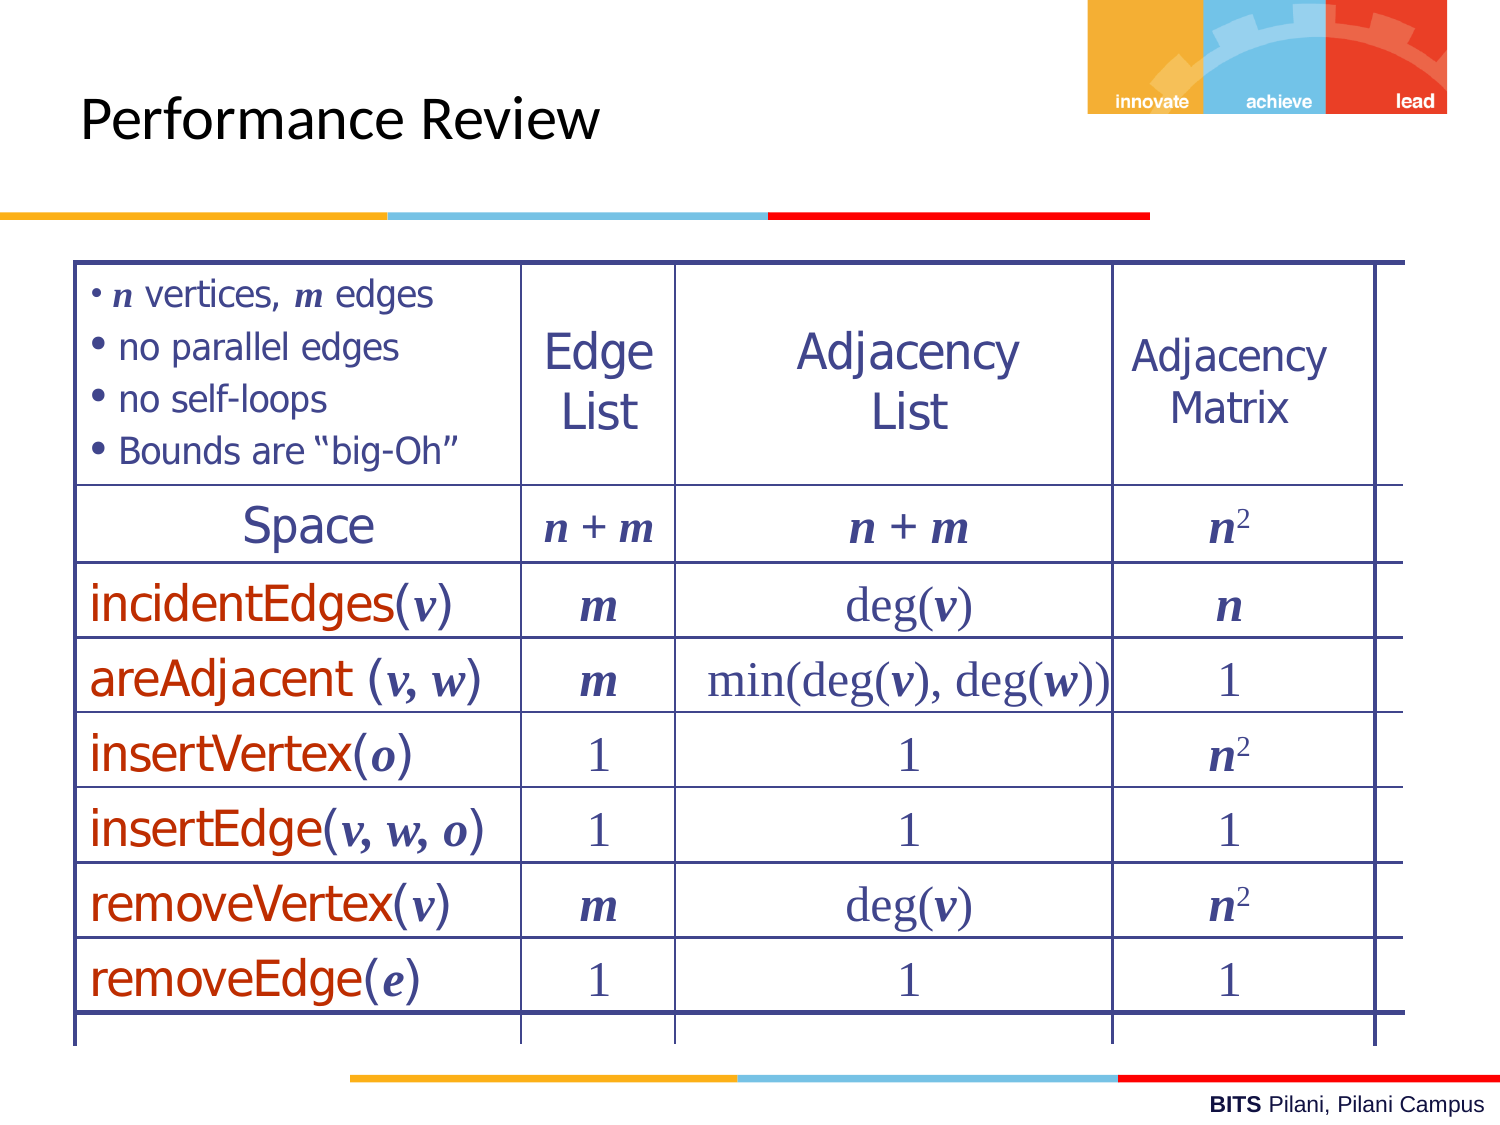

Performance Review
 n vertices, m edges
 no parallel edges
 no self-loops
 Bounds are “big-Oh”
Edge
List
Adjacency
List
Adjacency Matrix
Space
n + m
n + m
n2
incidentEdges(v)
m
deg(v)
n
areAdjacent (v, w)
m
min(deg(v), deg(w))
1
insertVertex(o)
1
1
n2
insertEdge(v, w, o)
1
1
1
removeVertex(v)
m
deg(v)
n2
removeEdge(e)
1
1
1